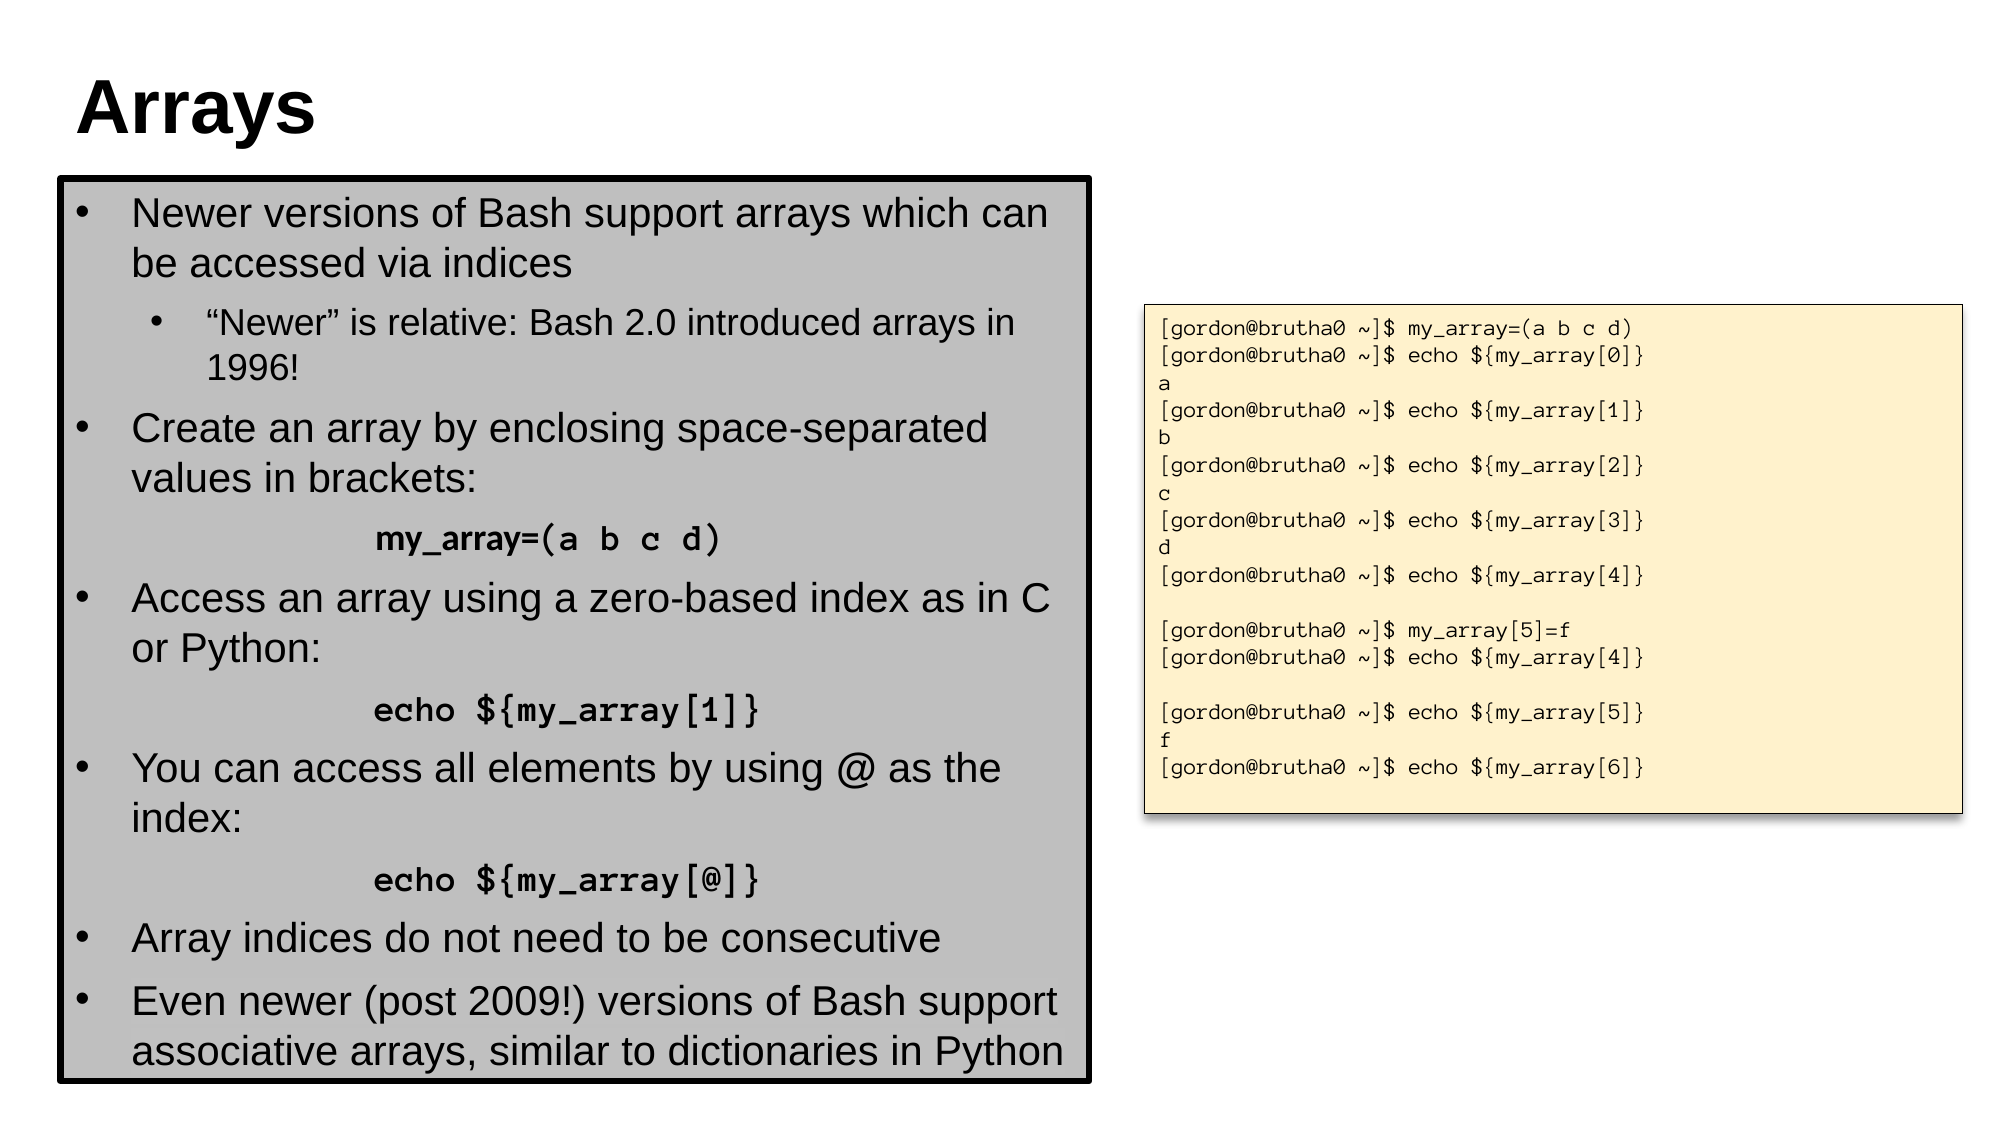

# Arrays
Newer versions of Bash support arrays which can be accessed via indices
“Newer” is relative: Bash 2.0 introduced arrays in 1996!
Create an array by enclosing space-separated values in brackets:
		my_array=(a b c d)
Access an array using a zero-based index as in C or Python:
		echo ${my_array[1]}
You can access all elements by using @ as the index:
		echo ${my_array[@]}
Array indices do not need to be consecutive
Even newer (post 2009!) versions of Bash support associative arrays, similar to dictionaries in Python
[gordon@brutha0 ~]$ my_array=(a b c d)
[gordon@brutha0 ~]$ echo ${my_array[0]}
a
[gordon@brutha0 ~]$ echo ${my_array[1]}
b
[gordon@brutha0 ~]$ echo ${my_array[2]}
c
[gordon@brutha0 ~]$ echo ${my_array[3]}
d
[gordon@brutha0 ~]$ echo ${my_array[4]}

[gordon@brutha0 ~]$ my_array[5]=f
[gordon@brutha0 ~]$ echo ${my_array[4]}

[gordon@brutha0 ~]$ echo ${my_array[5]}
f
[gordon@brutha0 ~]$ echo ${my_array[6]}